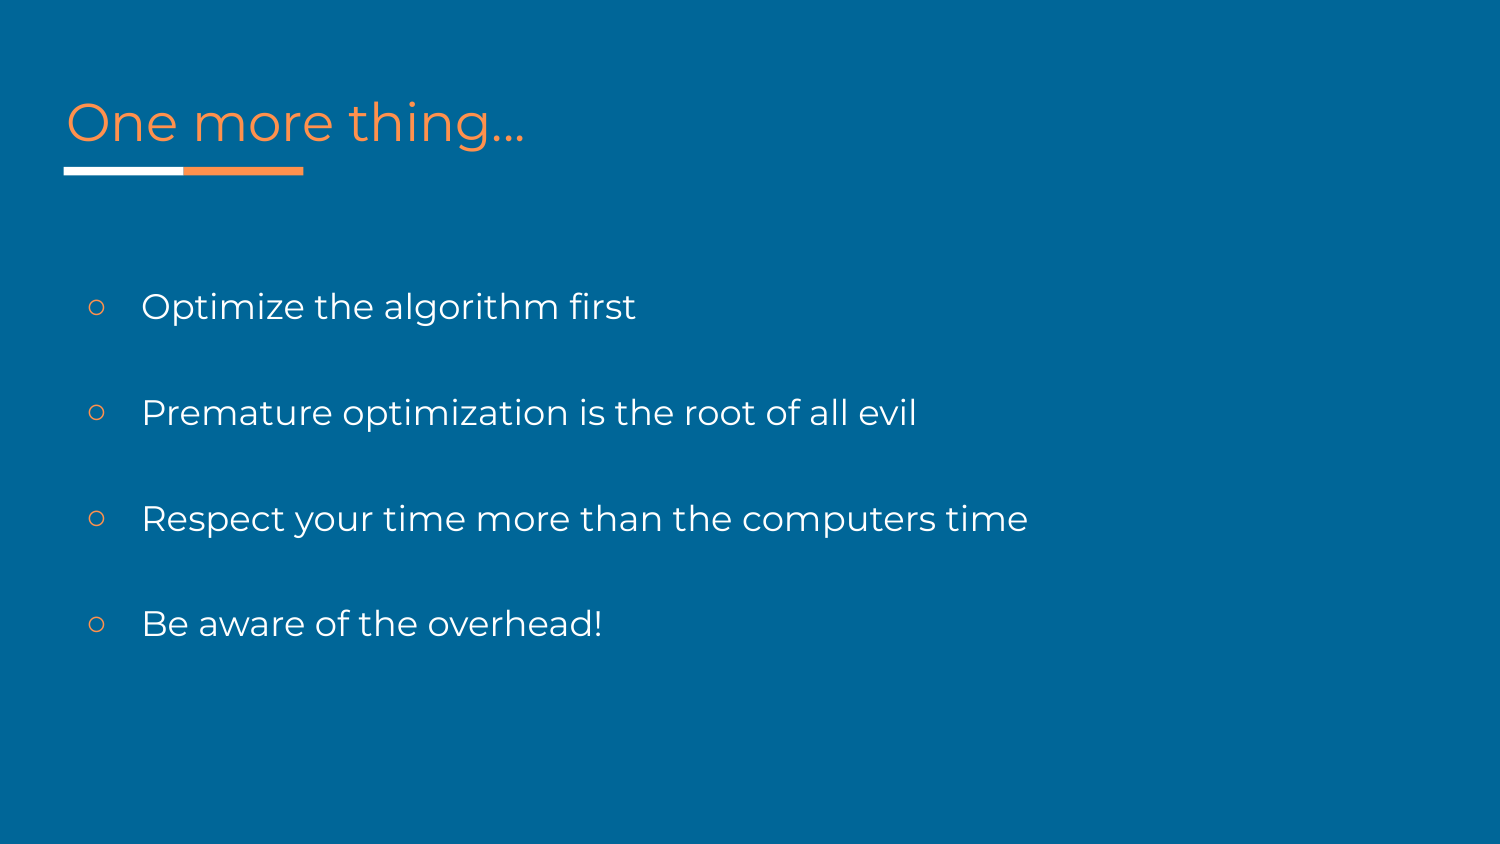

One more thing...

Optimize the algorithm first
Premature optimization is the root of all evil
Respect your time more than the computers time
Be aware of the overhead!